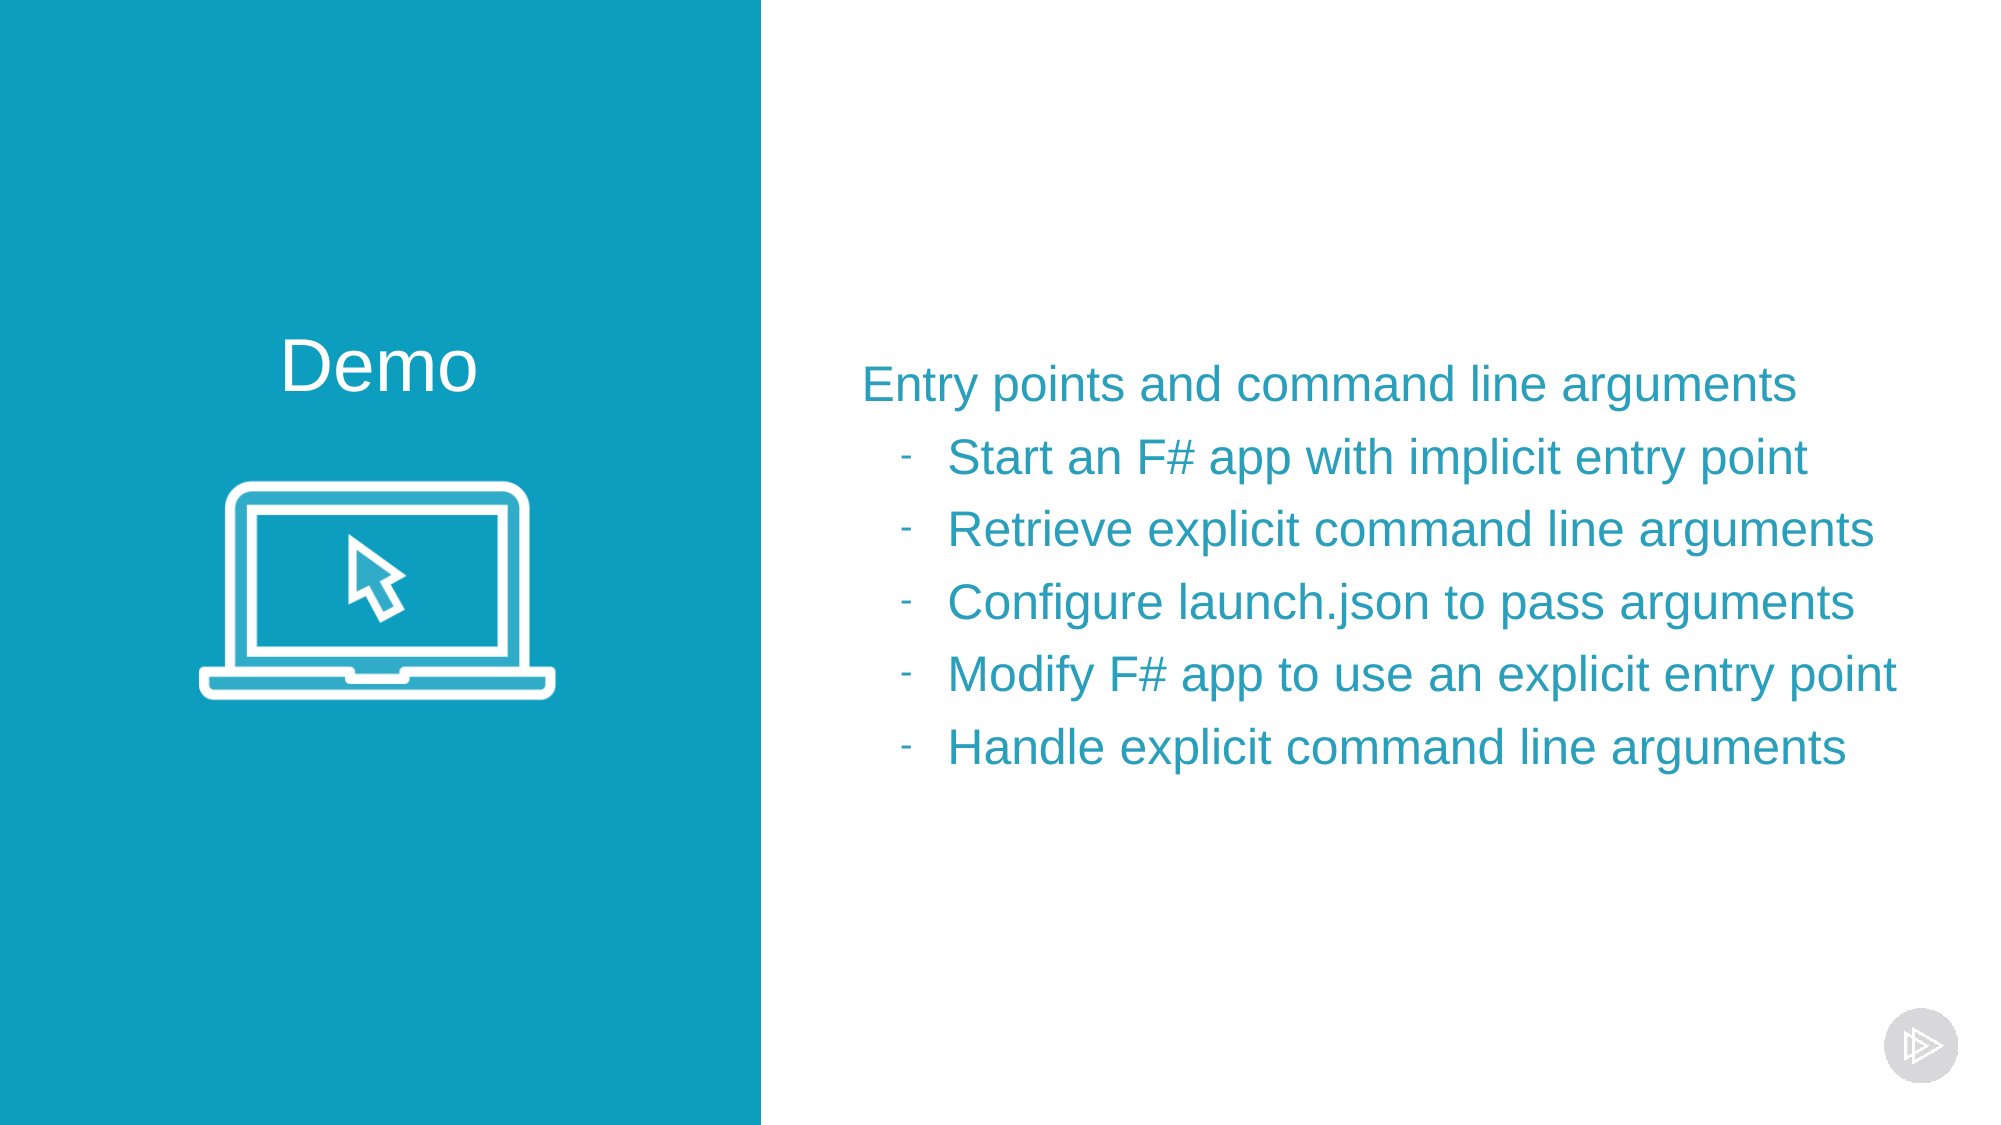

Entry points and command line arguments
Start an F# app with implicit entry point
Retrieve explicit command line arguments
Configure launch.json to pass arguments
Modify F# app to use an explicit entry point
Handle explicit command line arguments